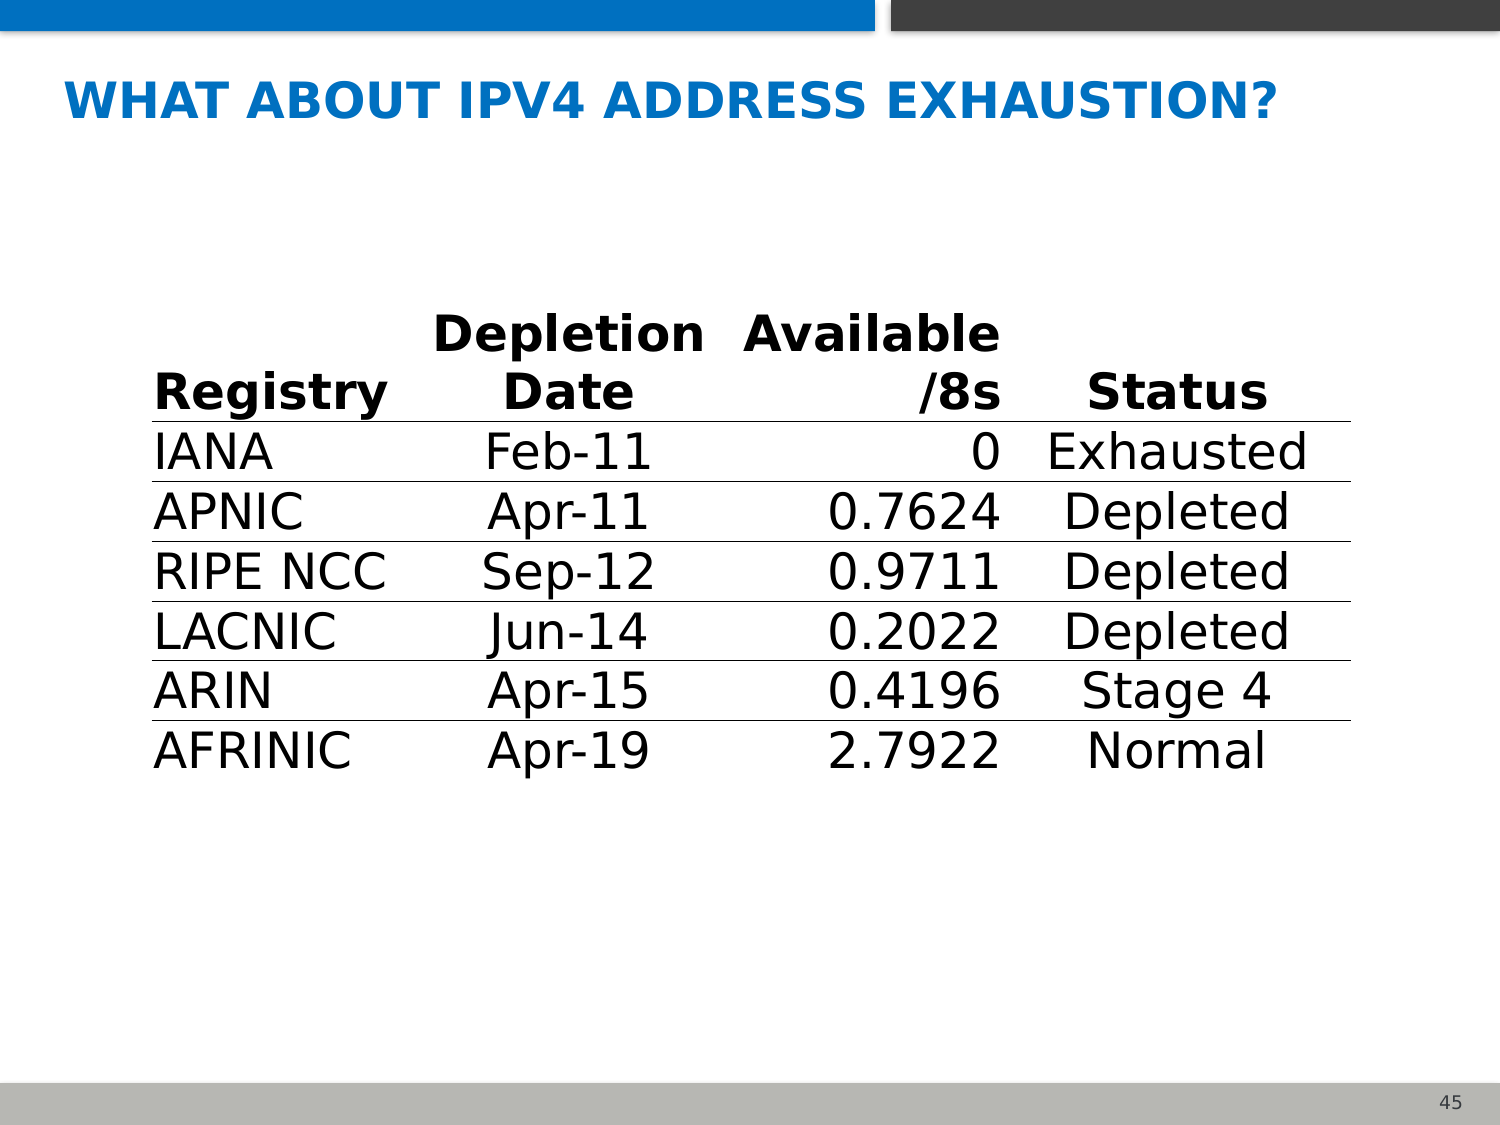

# What about IPv4 address exhaustion?
| Registry | Depletion Date | Available /8s | Status |
| --- | --- | --- | --- |
| IANA | Feb-11 | 0 | Exhausted |
| APNIC | Apr-11 | 0.7624 | Depleted |
| RIPE NCC | Sep-12 | 0.9711 | Depleted |
| LACNIC | Jun-14 | 0.2022 | Depleted |
| ARIN | Apr-15 | 0.4196 | Stage 4 |
| AFRINIC | Apr-19 | 2.7922 | Normal |